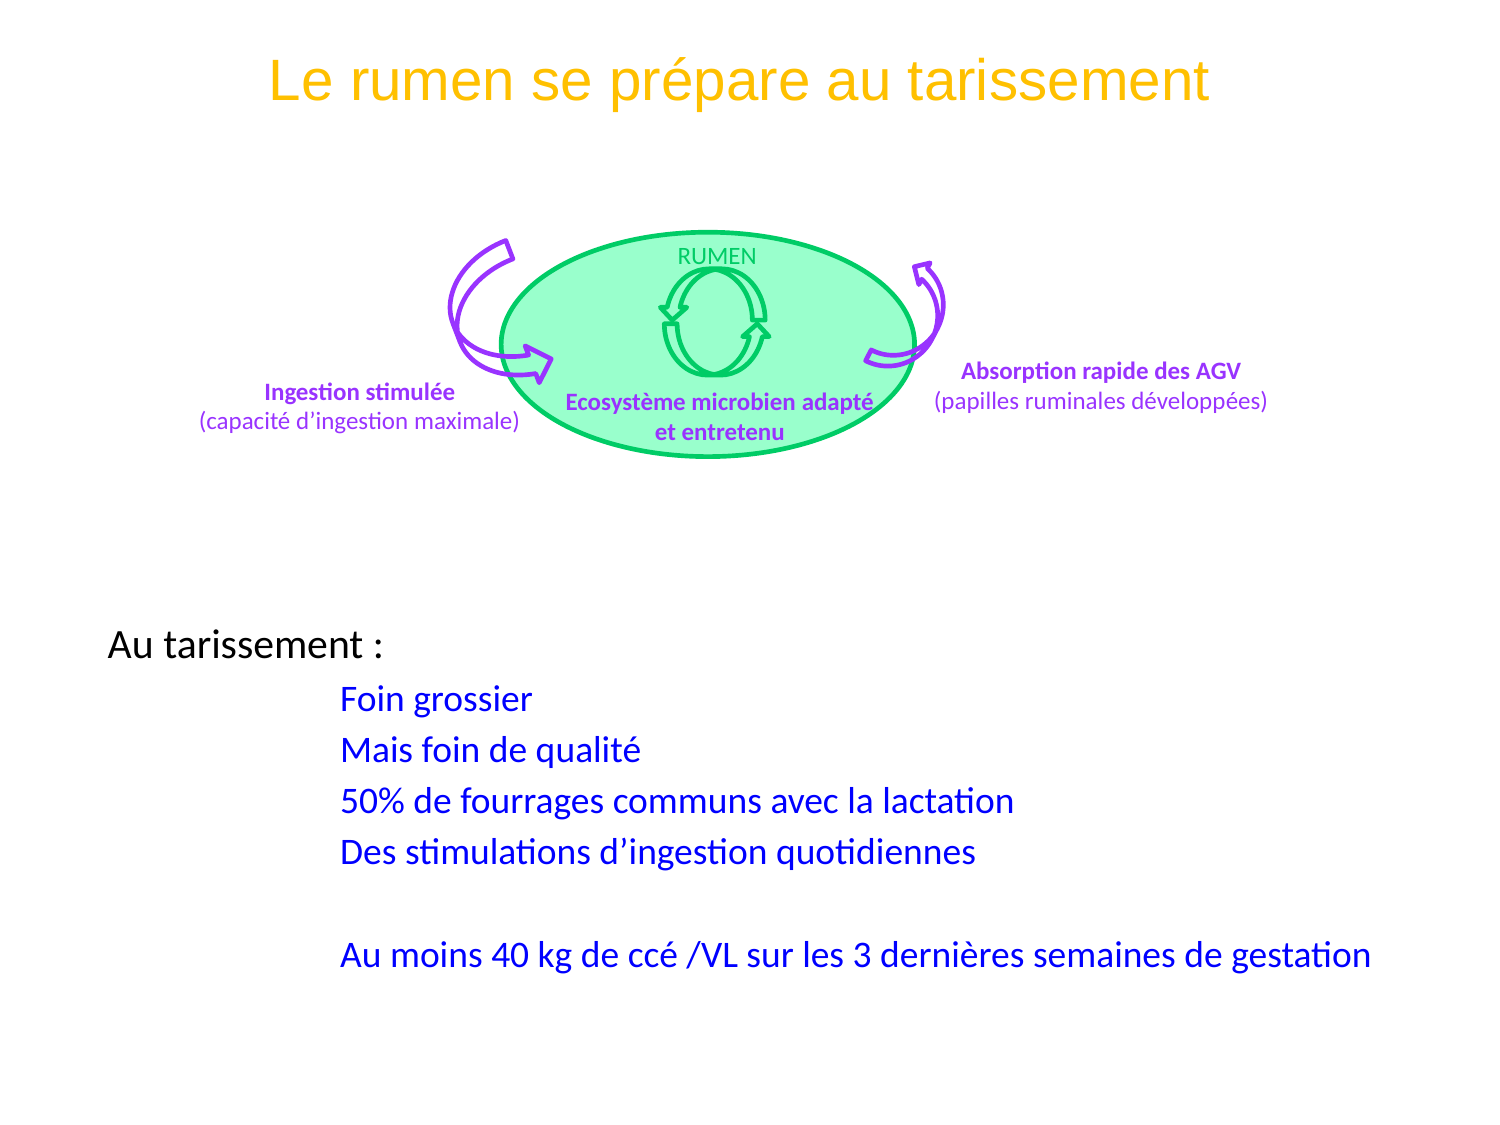

# Le rumen se prépare au tarissement

RUMEN

Absorption rapide des AGV
(papilles ruminales développées)
Ingestion stimulée
(capacité d’ingestion maximale)
Ecosystème microbien adapté et entretenu
Au tarissement :
Foin grossier
Mais foin de qualité
50% de fourrages communs avec la lactation
Des stimulations d’ingestion quotidiennes

Au moins 40 kg de ccé /VL sur les 3 dernières semaines de gestation